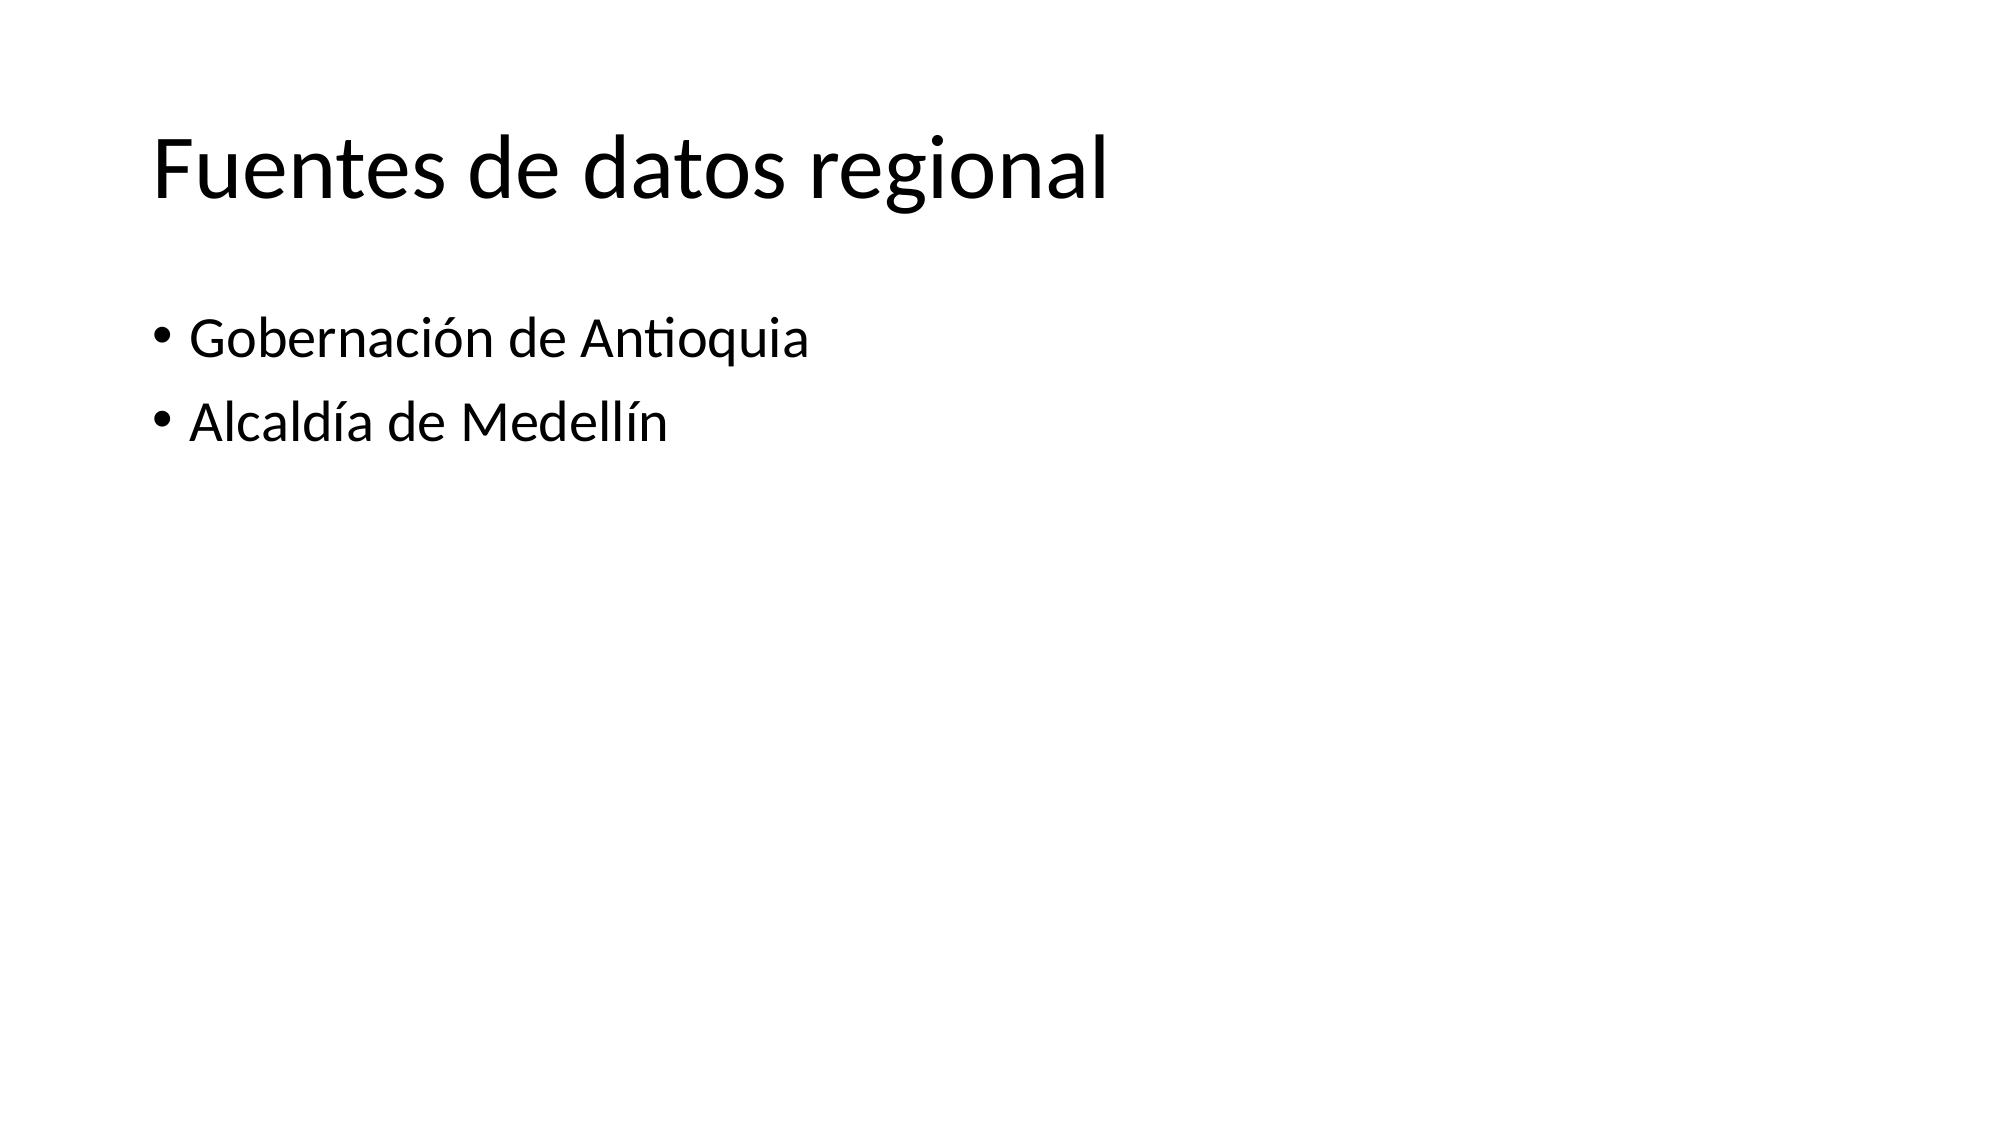

# Fuentes de datos regional
Gobernación de Antioquia
Alcaldía de Medellín